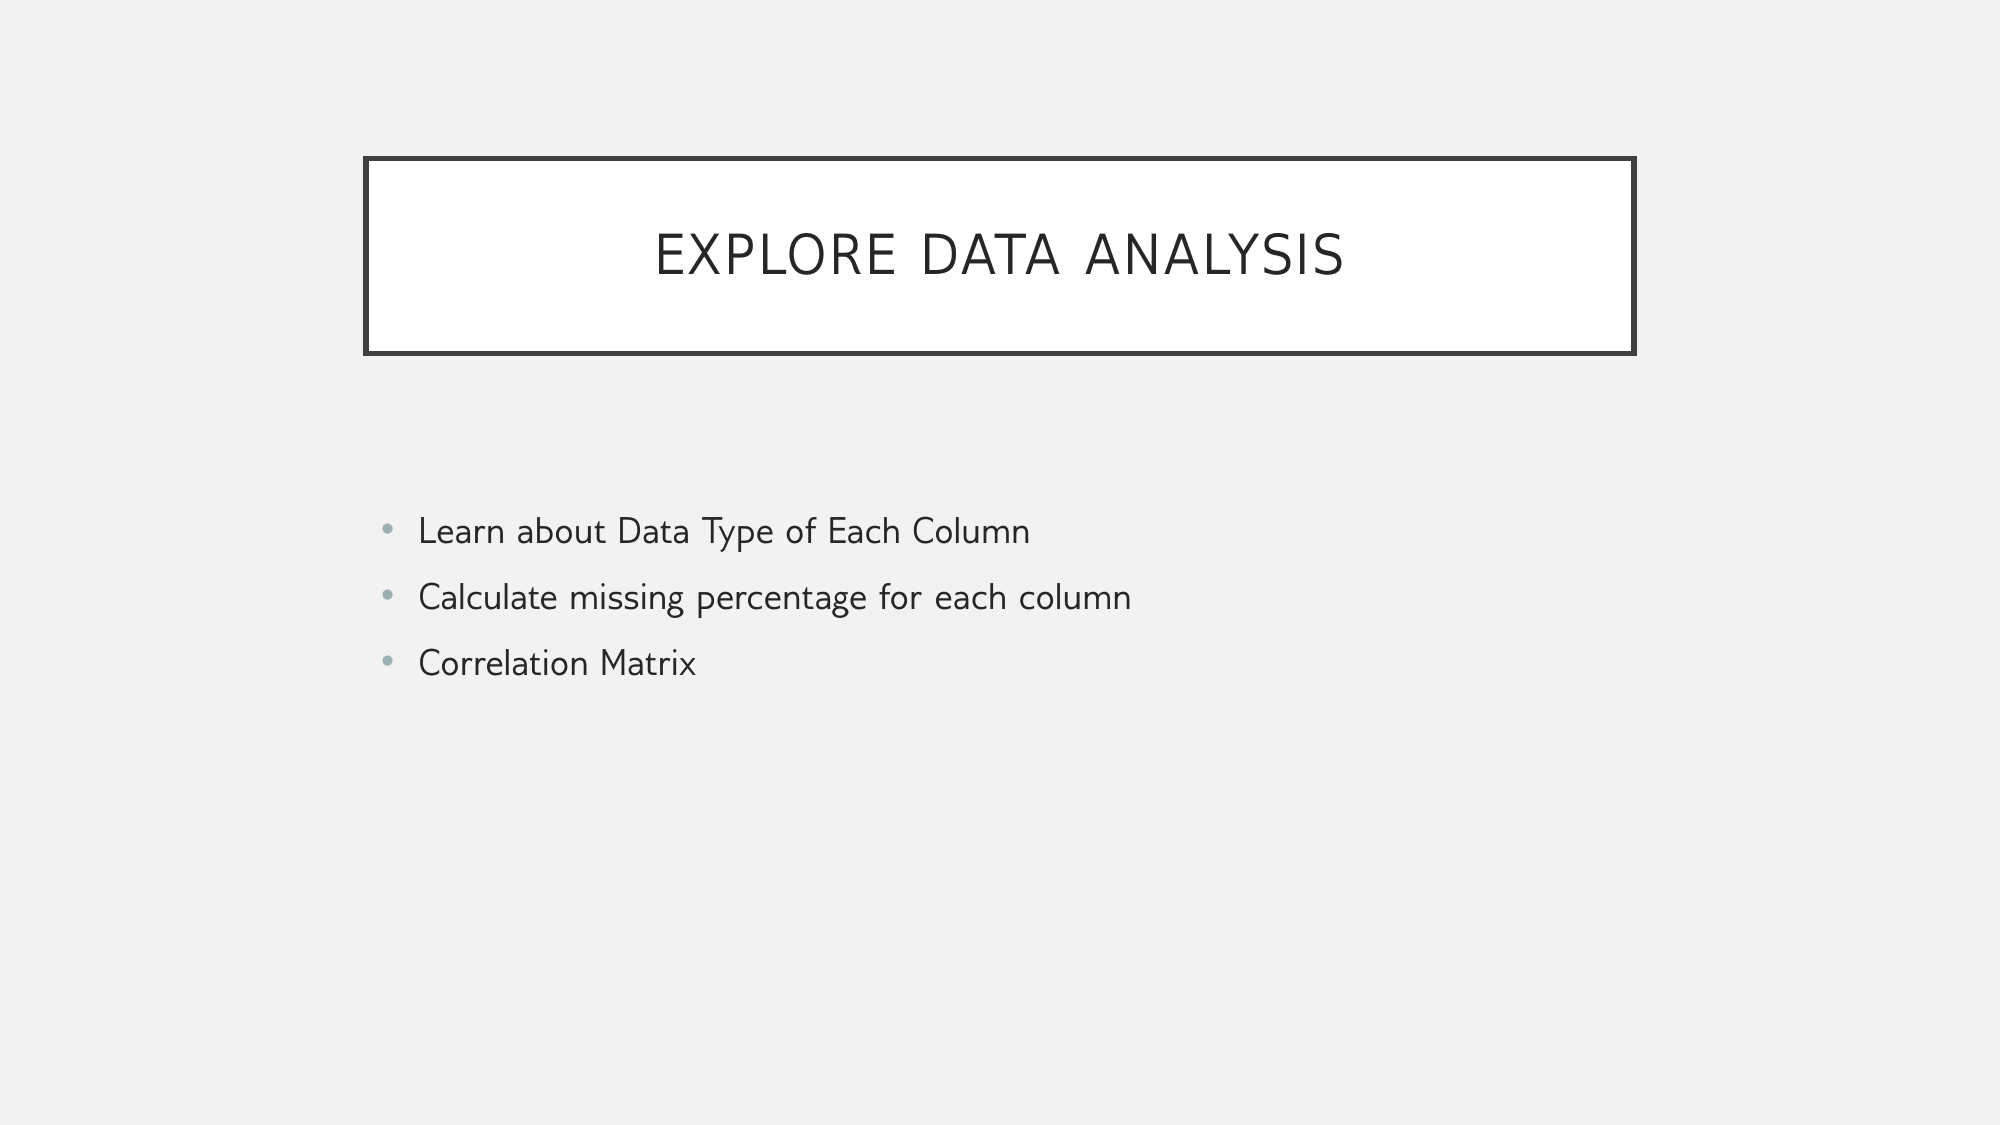

# Explore Data Analysis

Learn about Data Type of Each Column
Calculate missing percentage for each column
Correlation Matrix